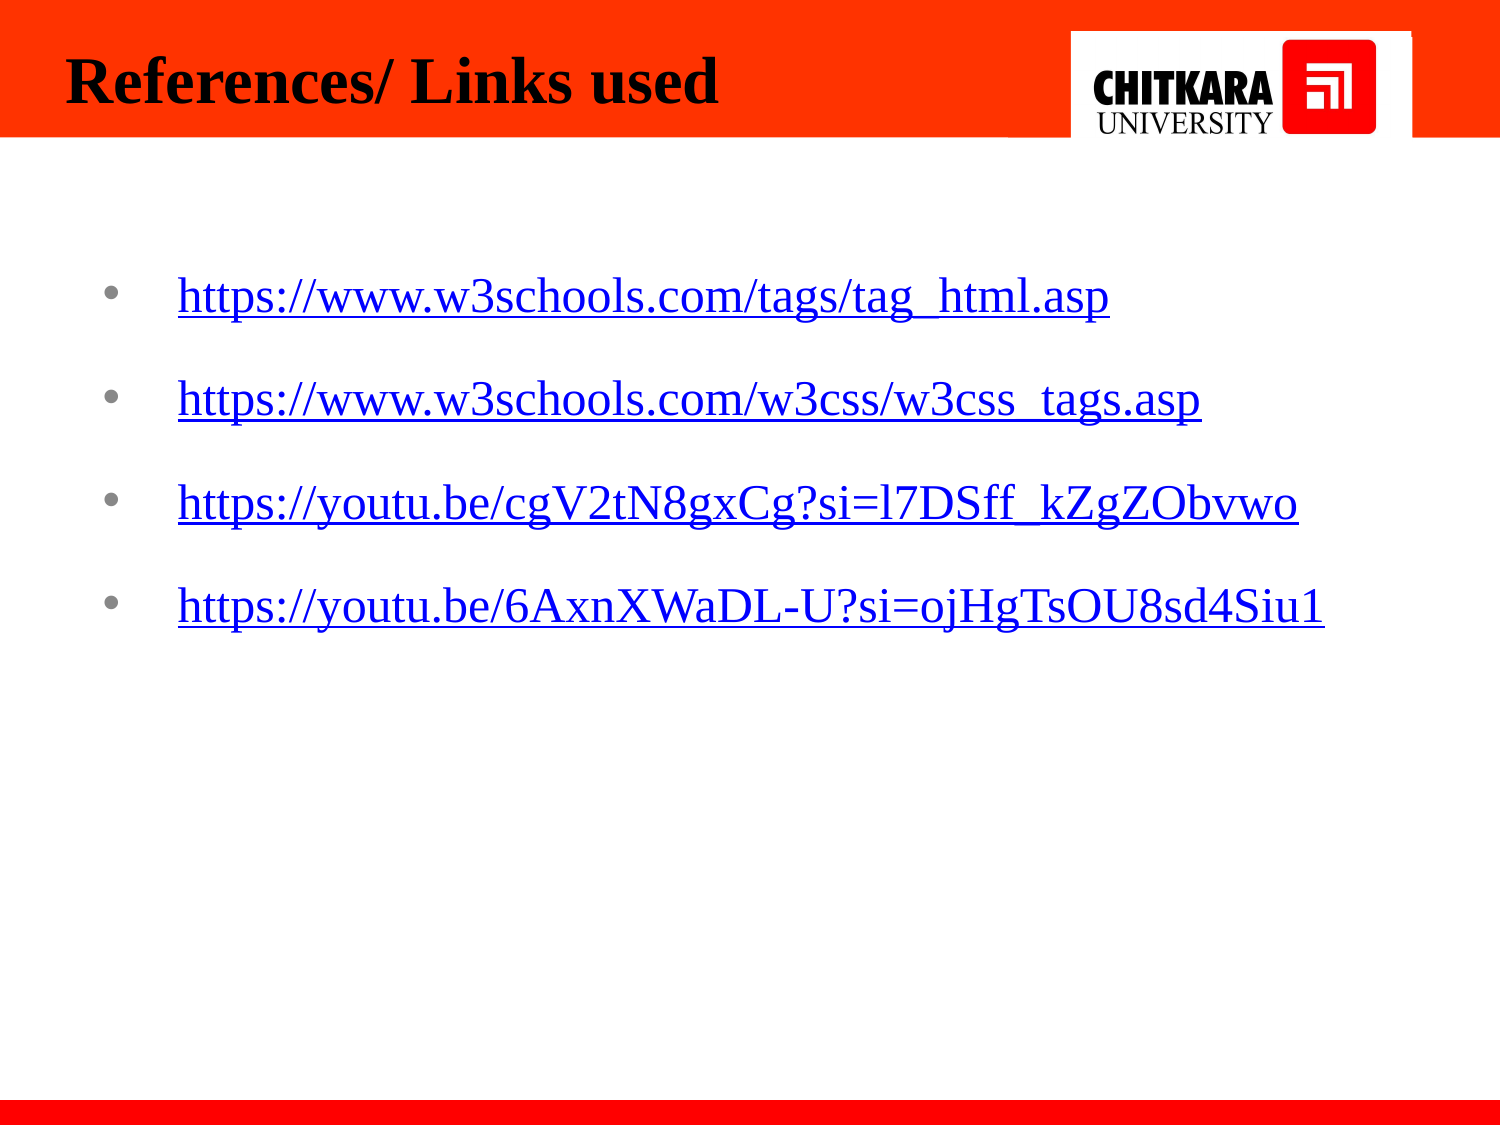

# References/ Links used
https://www.w3schools.com/tags/tag_html.asp
https://www.w3schools.com/w3css/w3css_tags.asp
https://youtu.be/cgV2tN8gxCg?si=l7DSff_kZgZObvwo
https://youtu.be/6AxnXWaDL-U?si=ojHgTsOU8sd4Siu1